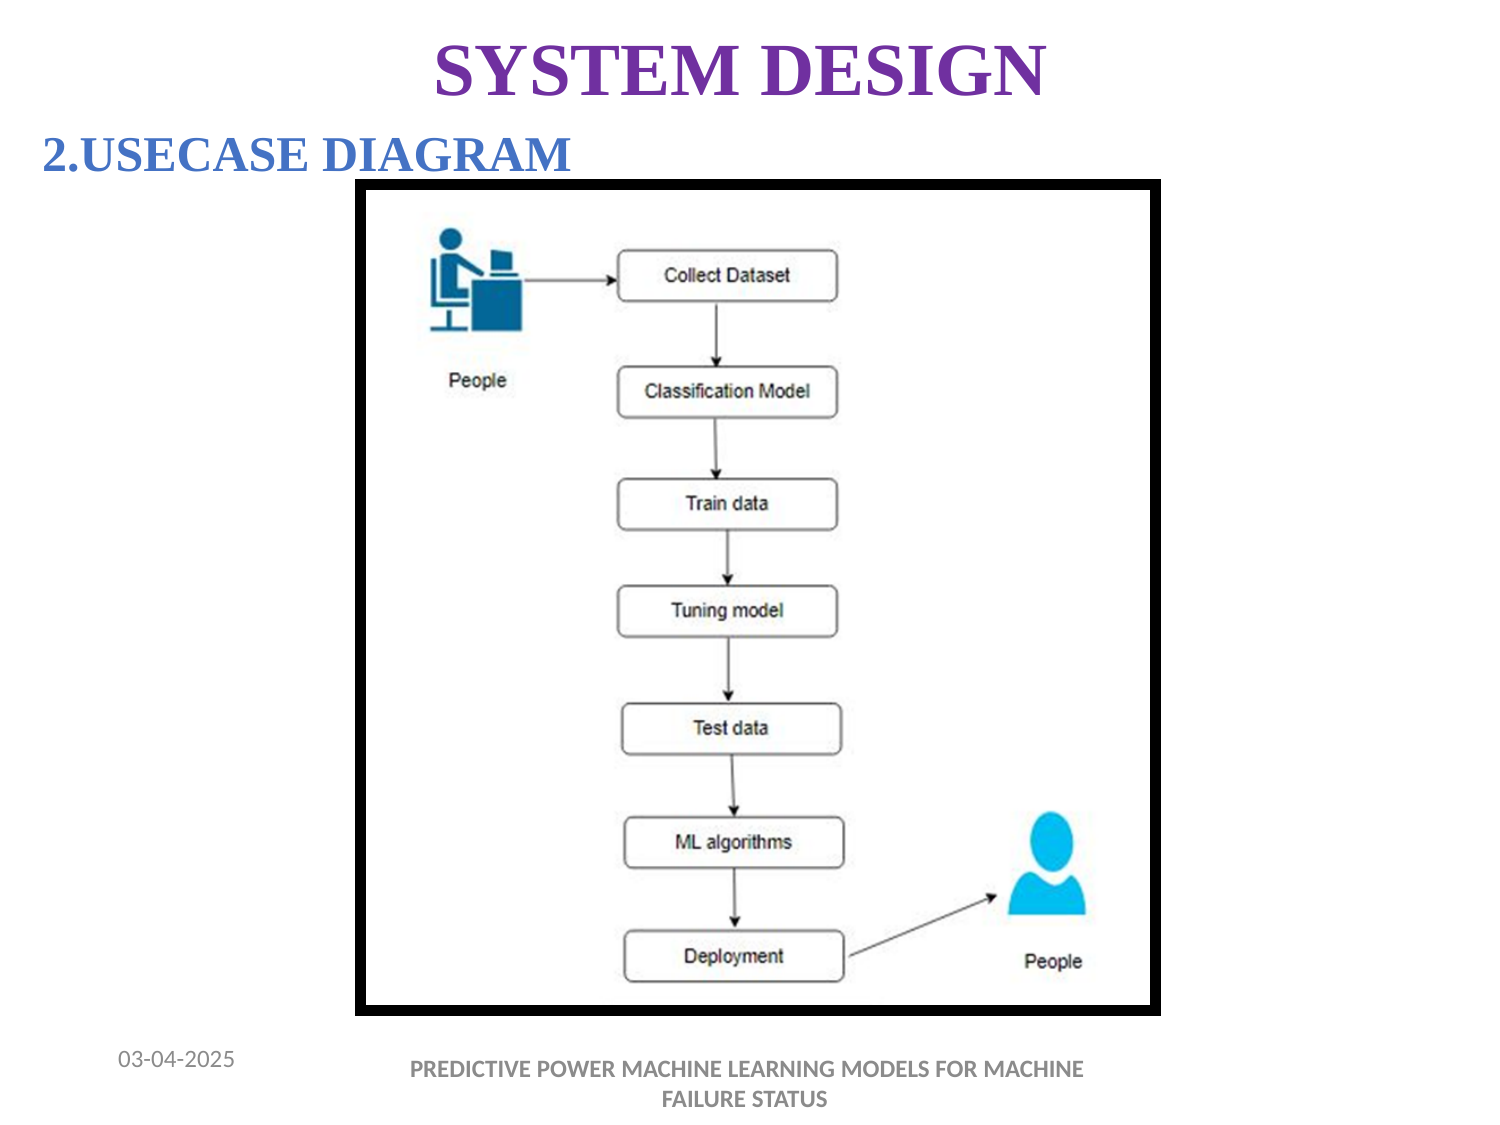

# SYSTEM DESIGN
2.USECASE DIAGRAM

03-04-2025

17
 PREDICTIVE POWER MACHINE LEARNING MODELS FOR MACHINE FAILURE STATUS